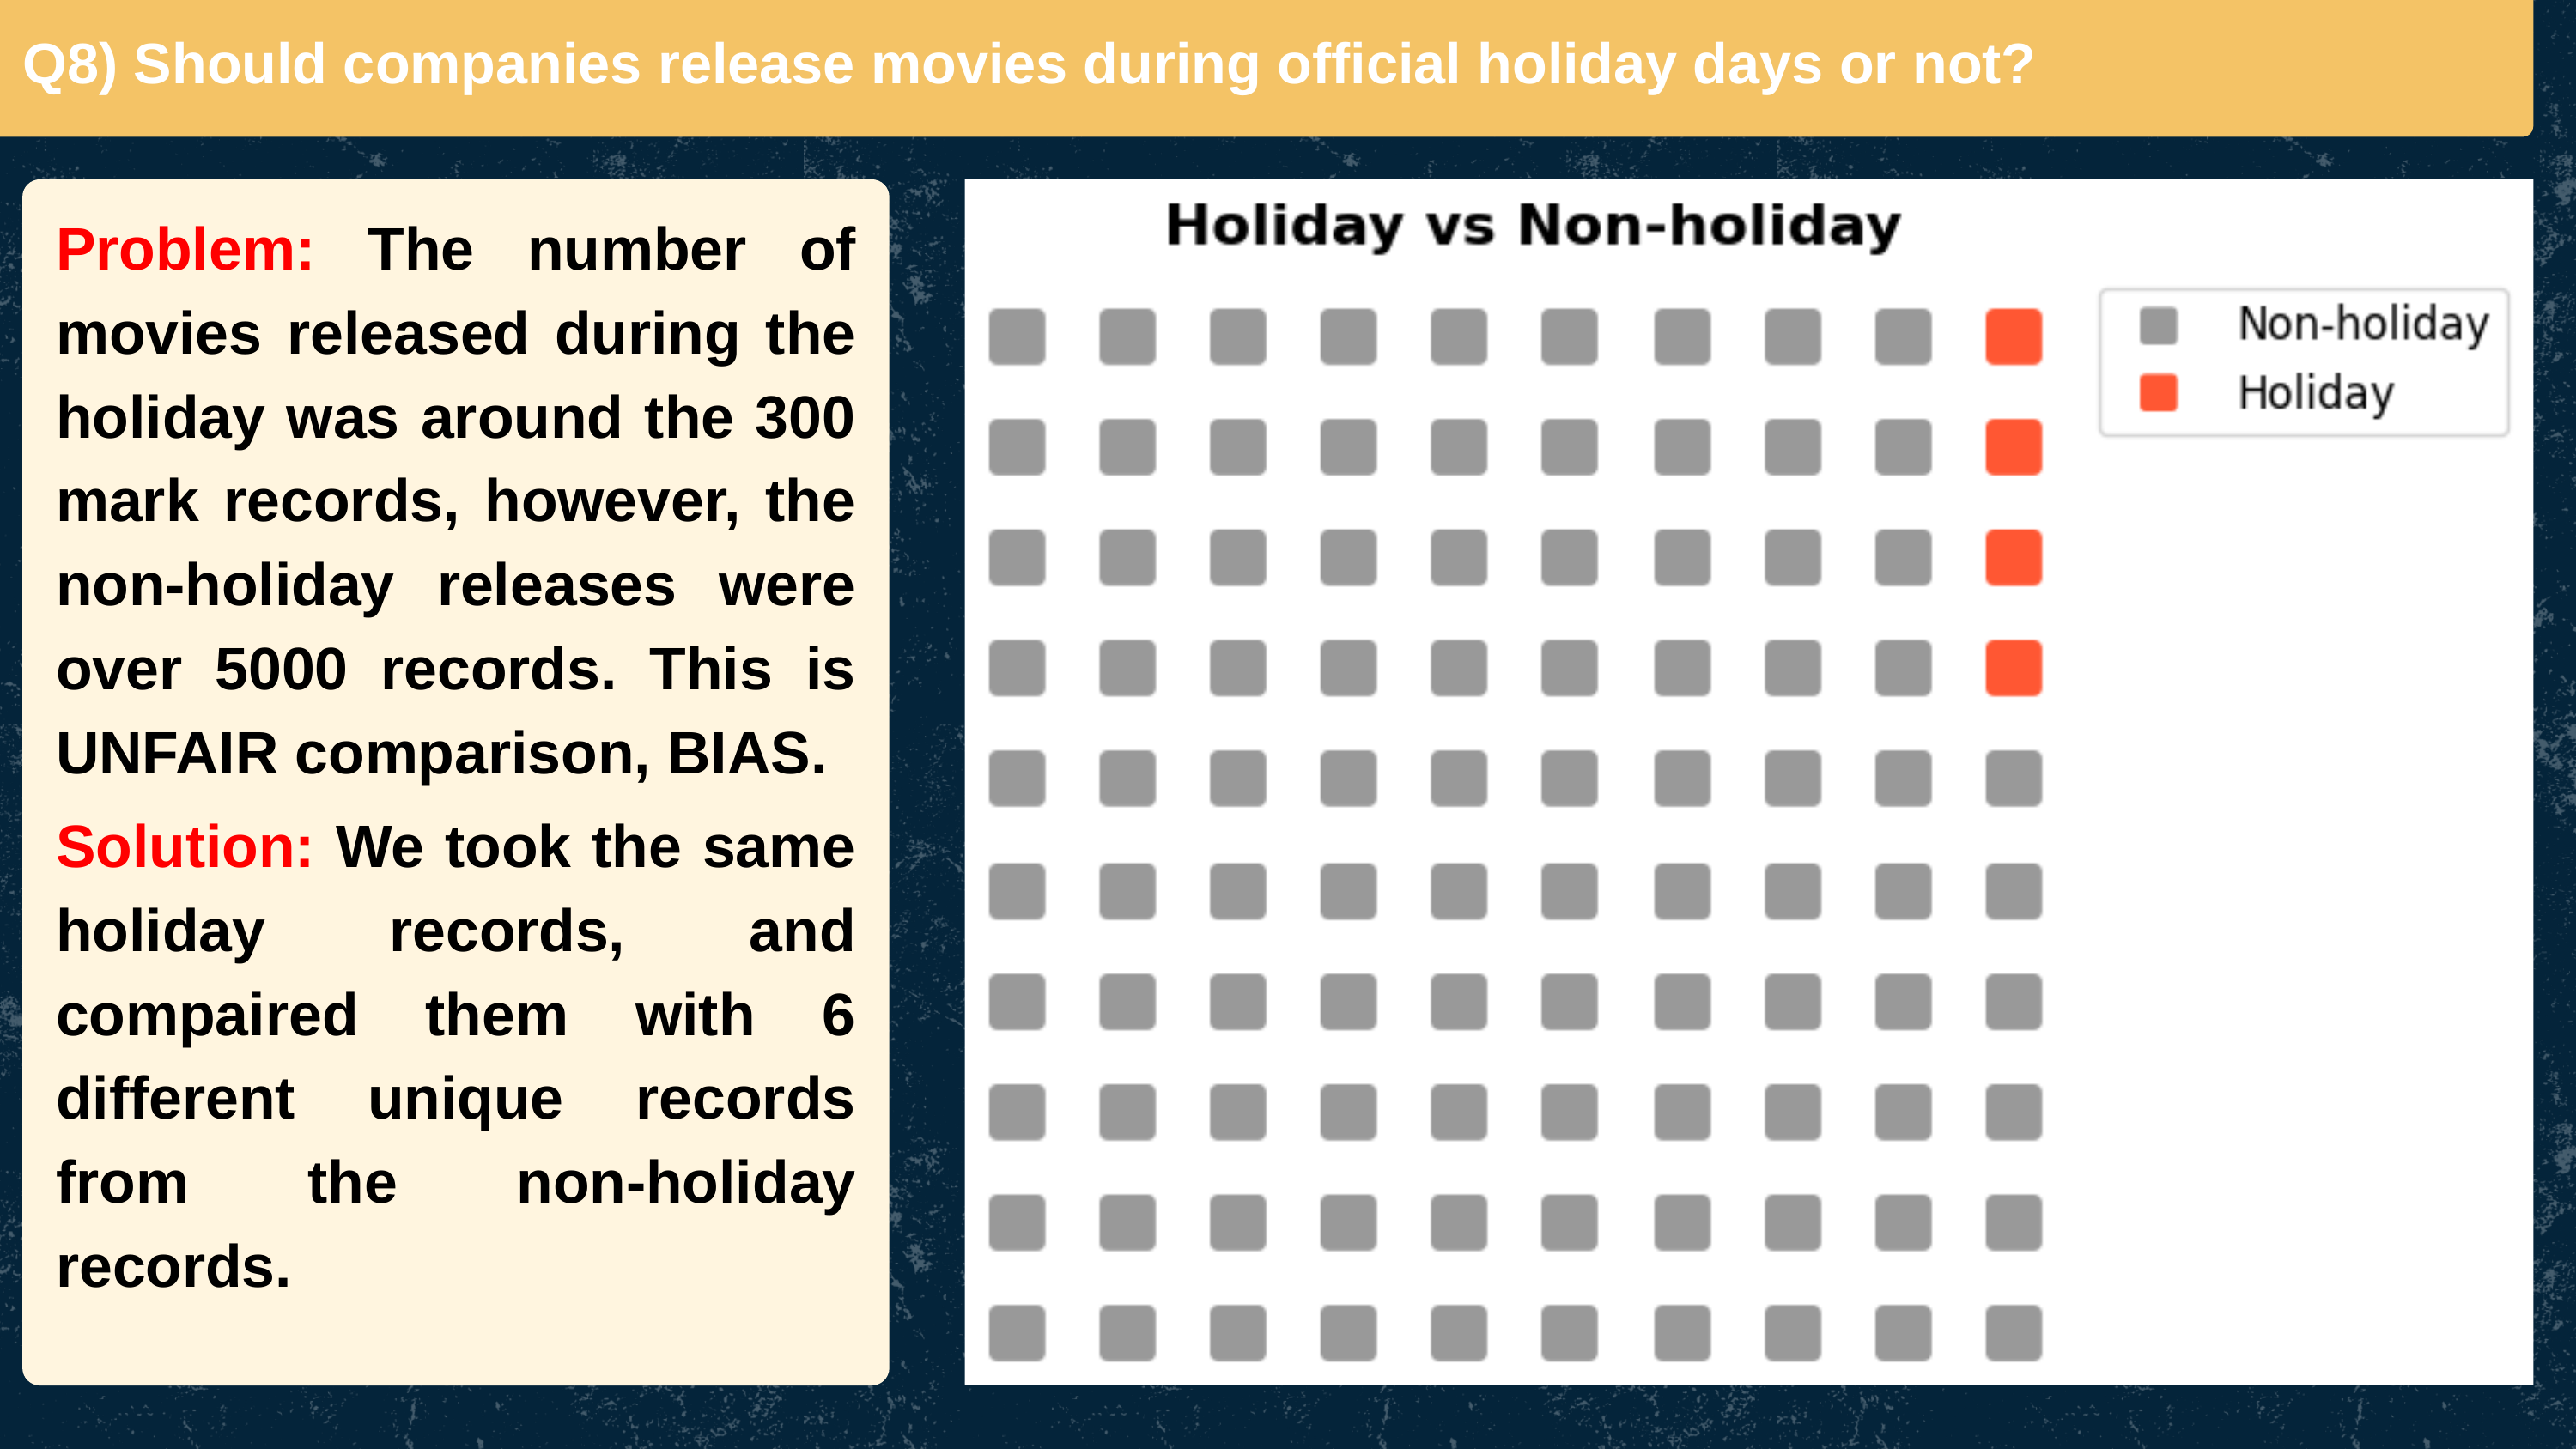

Q8) Should companies release movies during official holiday days or not?

Problem: The number of movies released during the holiday was around the 300 mark records, however, the non-holiday releases were over 5000 records. This is UNFAIR comparison, BIAS.

Solution: We took the same holiday records, and compaired them with 6 different unique records from the non-holiday records.